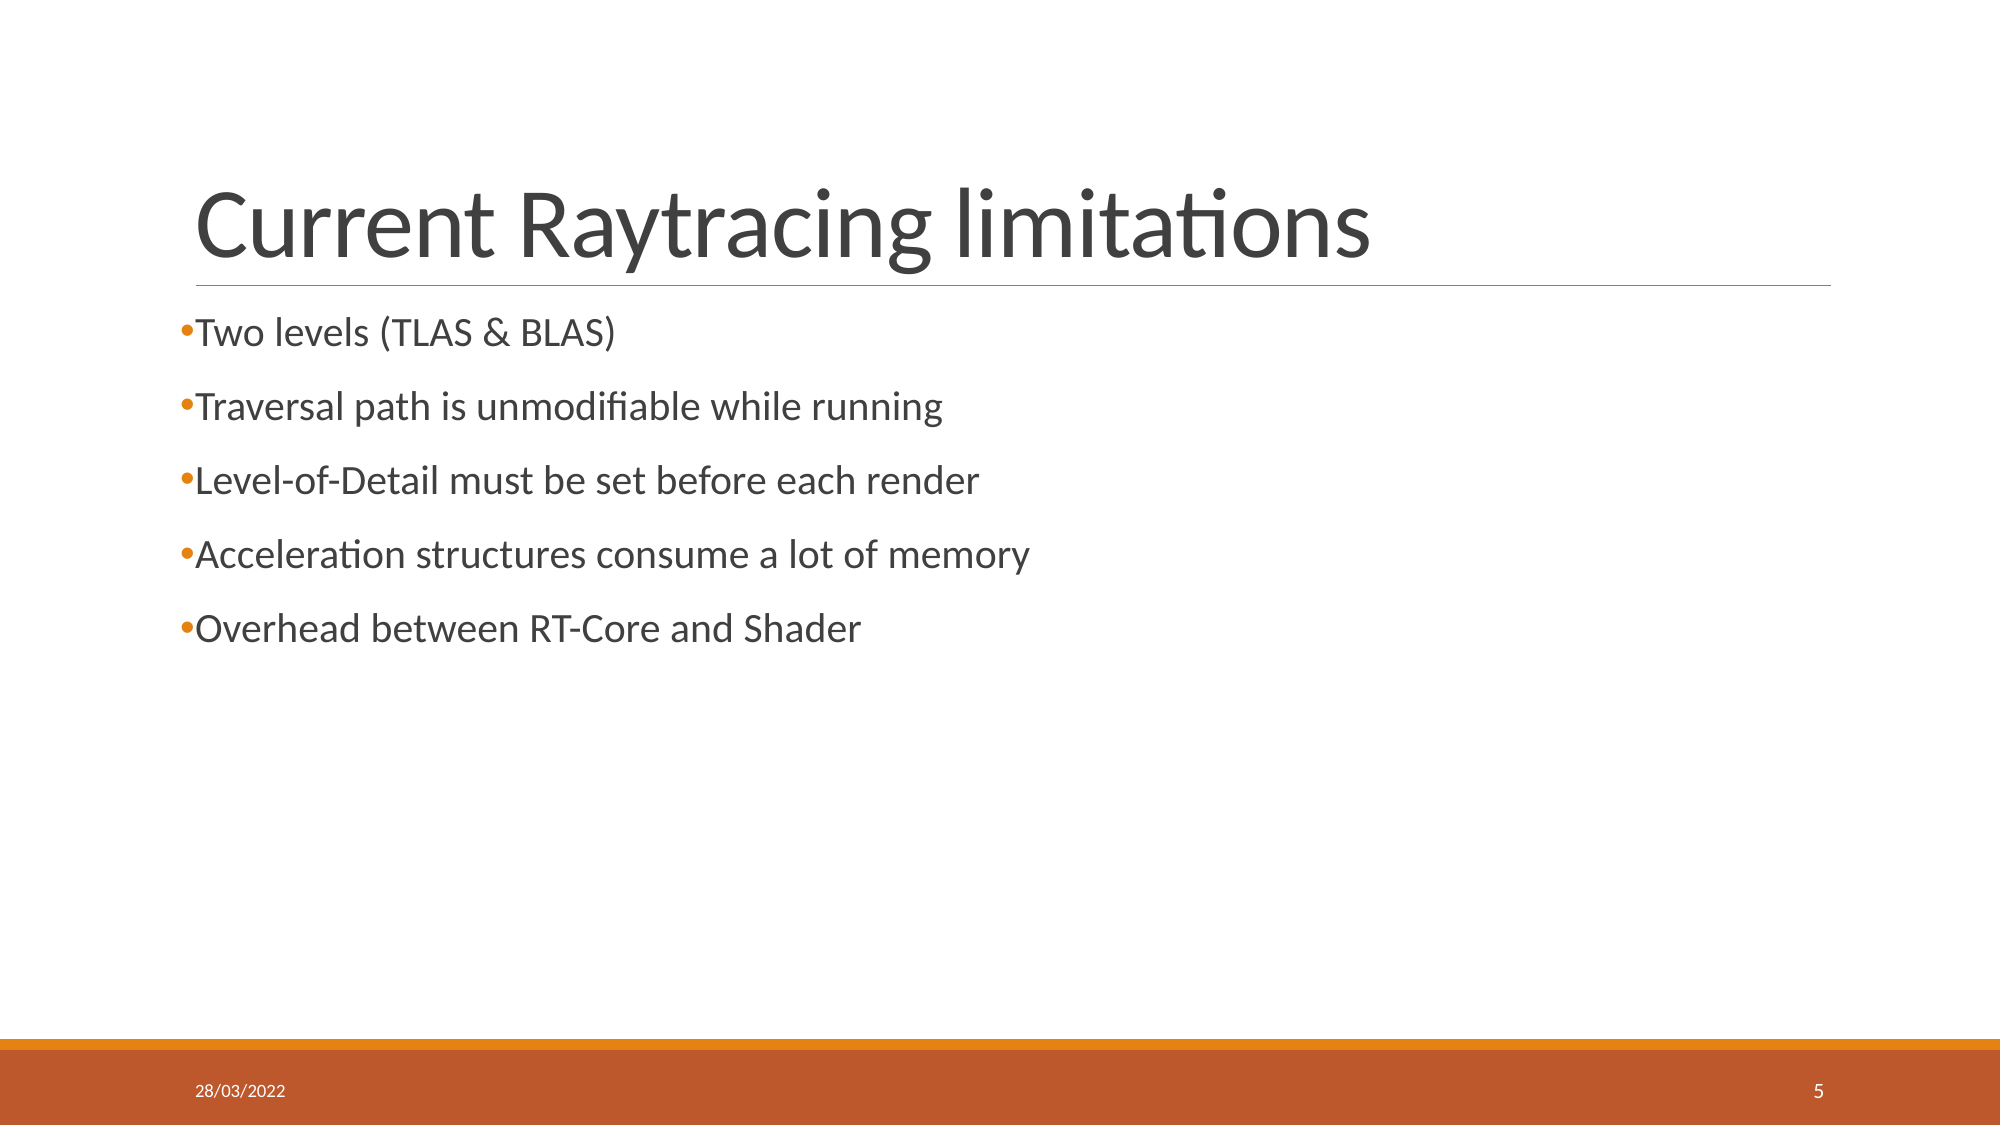

# Current Raytracing limitations
Two levels (TLAS & BLAS)
Traversal path is unmodifiable while running
Level-of-Detail must be set before each render
Acceleration structures consume a lot of memory
Overhead between RT-Core and Shader

28/03/2022
5